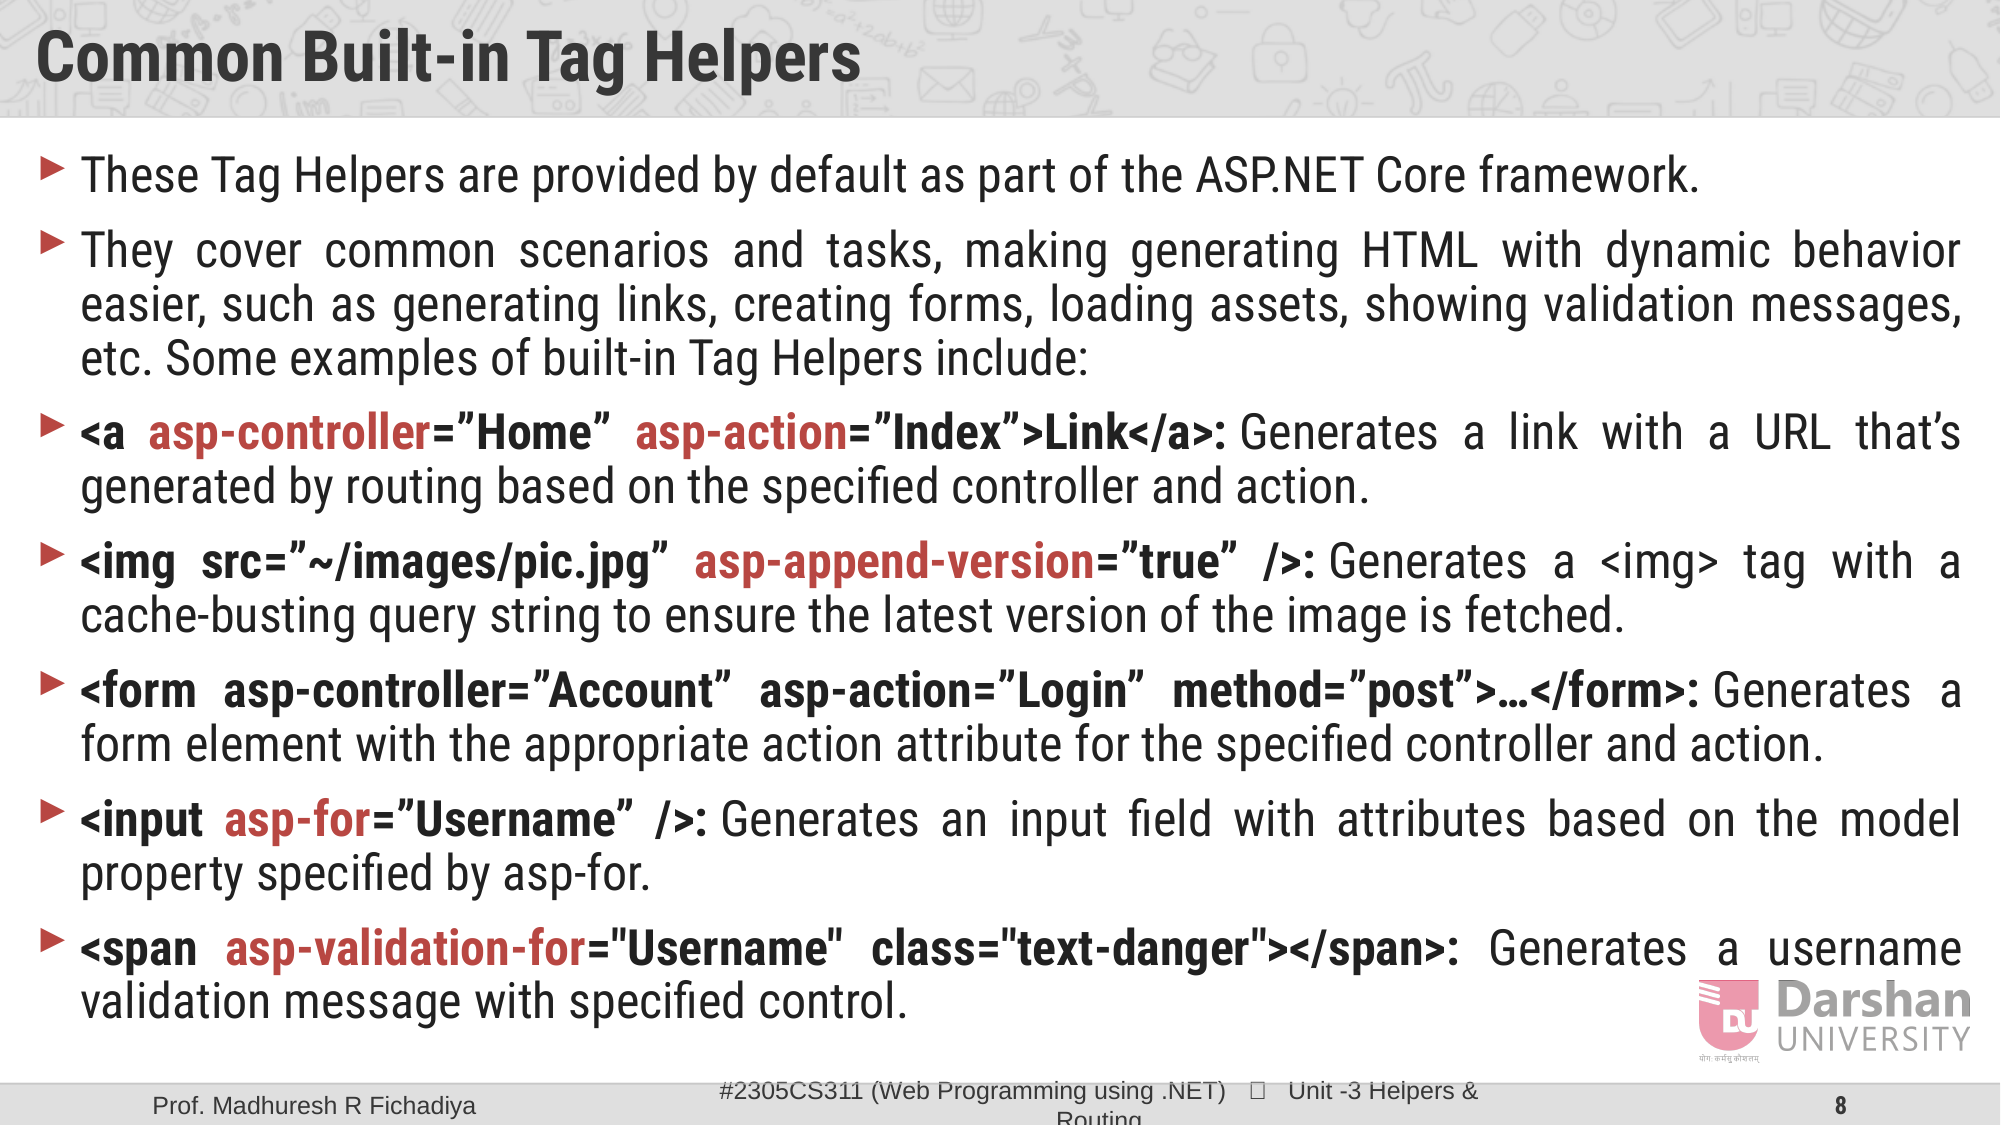

# Common Built-in Tag Helpers
These Tag Helpers are provided by default as part of the ASP.NET Core framework.
They cover common scenarios and tasks, making generating HTML with dynamic behavior easier, such as generating links, creating forms, loading assets, showing validation messages, etc. Some examples of built-in Tag Helpers include:
<a asp-controller=”Home” asp-action=”Index”>Link</a>: Generates a link with a URL that’s generated by routing based on the specified controller and action.
<img src=”~/images/pic.jpg” asp-append-version=”true” />: Generates a <img> tag with a cache-busting query string to ensure the latest version of the image is fetched.
<form asp-controller=”Account” asp-action=”Login” method=”post”>…</form>: Generates a form element with the appropriate action attribute for the specified controller and action.
<input asp-for=”Username” />: Generates an input field with attributes based on the model property specified by asp-for.
<span asp-validation-for="Username" class="text-danger"></span>: Generates a username validation message with specified control.